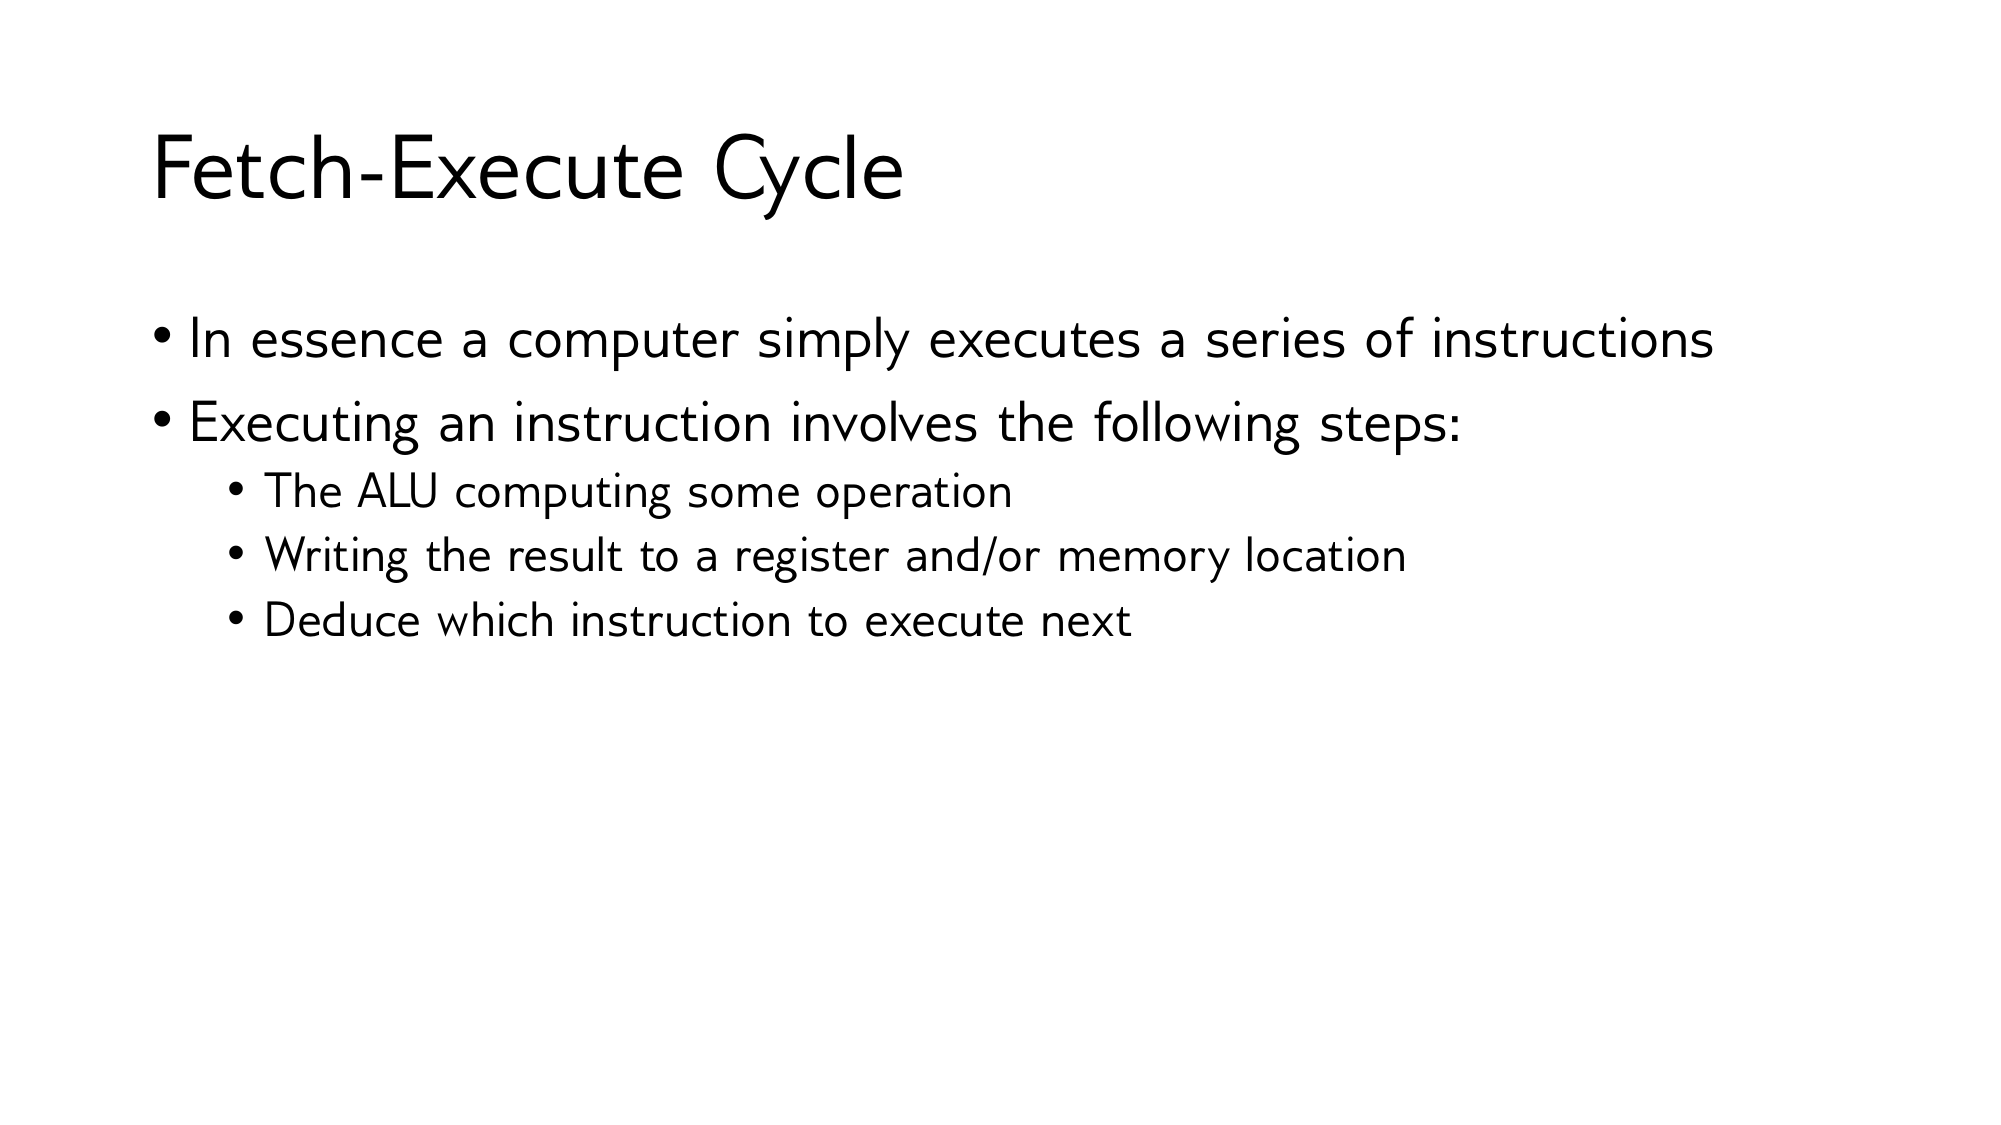

# Fetch-Execute Cycle
In essence a computer simply executes a series of instructions
Executing an instruction involves the following steps:
The ALU computing some operation
Writing the result to a register and/or memory location
Deduce which instruction to execute next